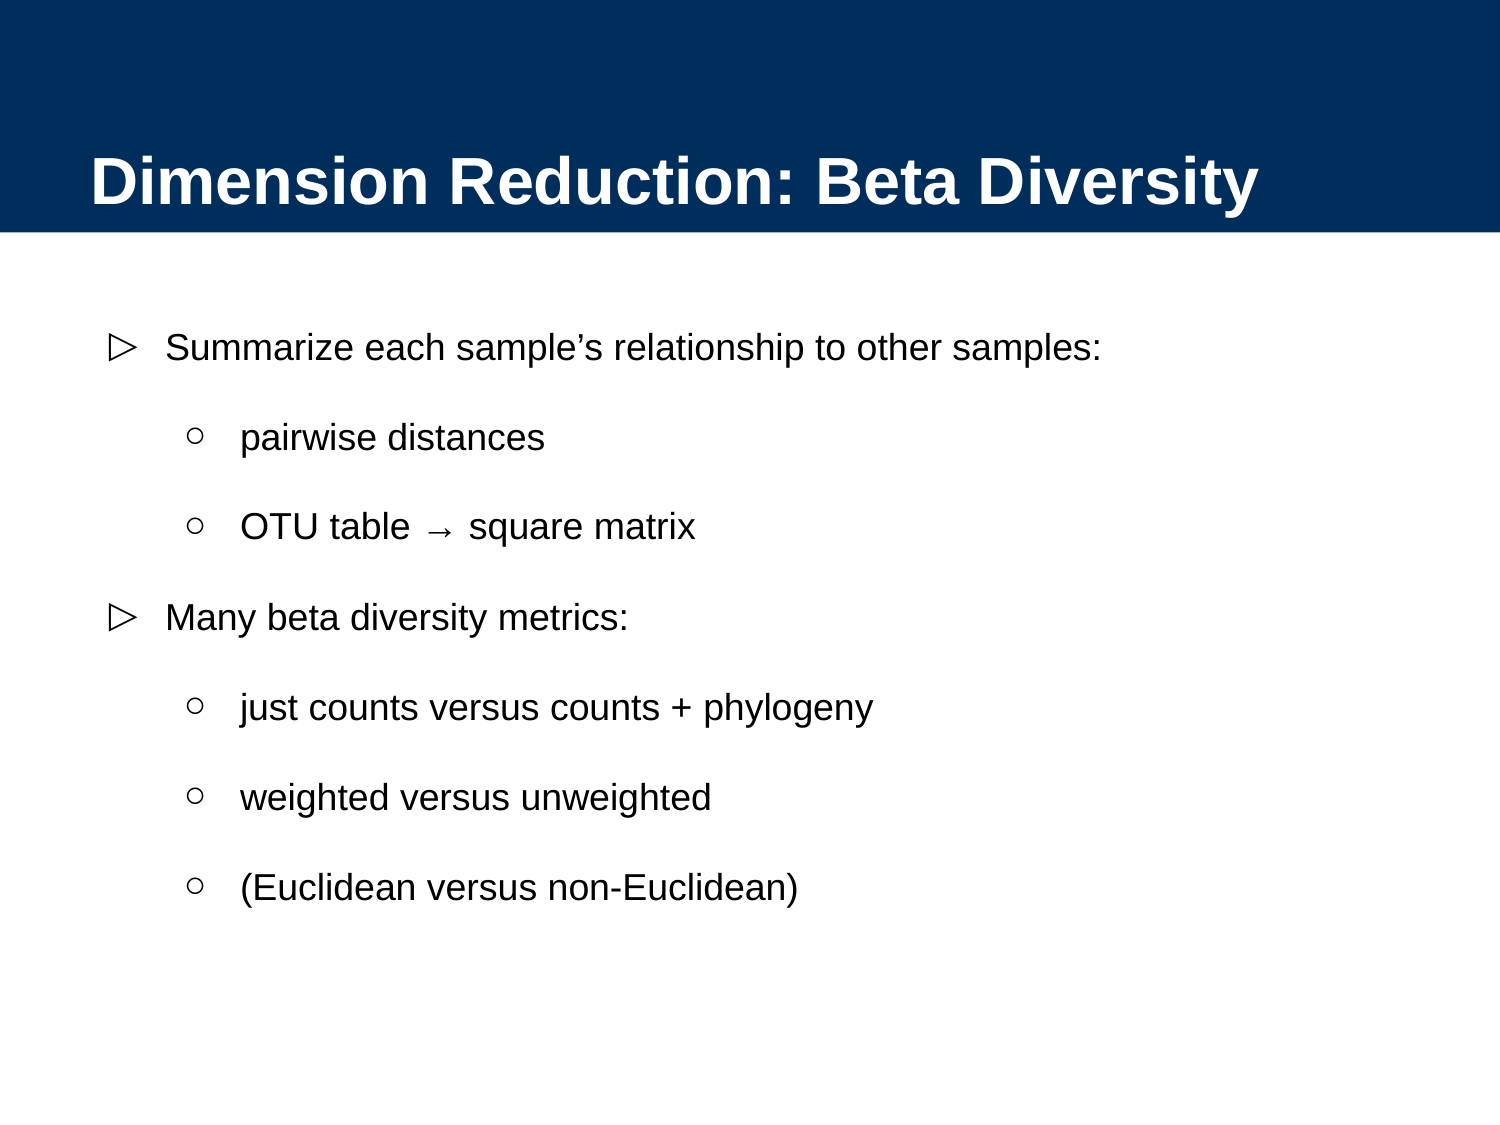

# Dimension Reduction: Beta Diversity
Summarize each sample’s relationship to other samples:
pairwise distances
OTU table → square matrix
Many beta diversity metrics:
just counts versus counts + phylogeny
weighted versus unweighted
(Euclidean versus non-Euclidean)